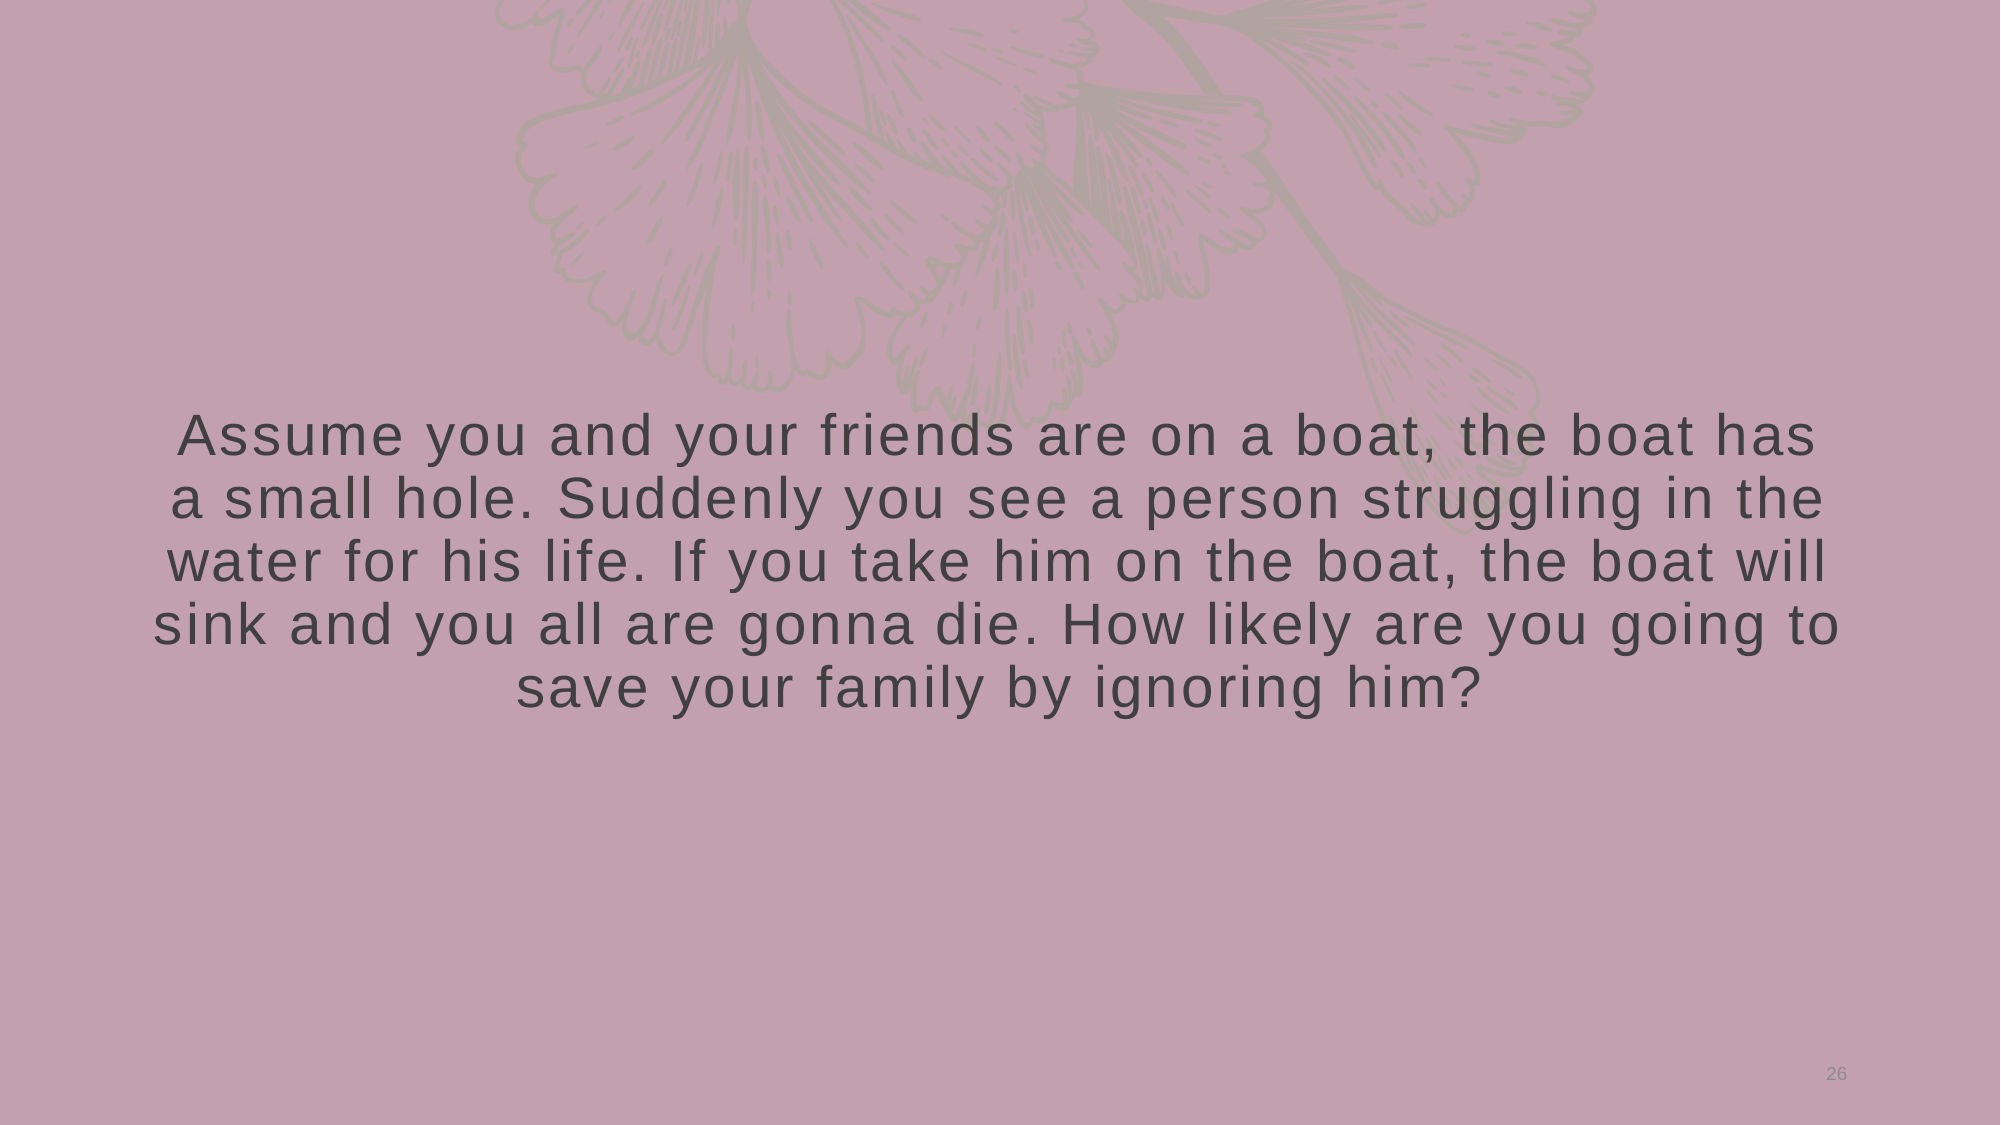

# Assume you and your friends are on a boat, the boat has a small hole. Suddenly you see a person struggling in the water for his life. If you take him on the boat, the boat will sink and you all are gonna die. How likely are you going to save your family by ignoring him?
26